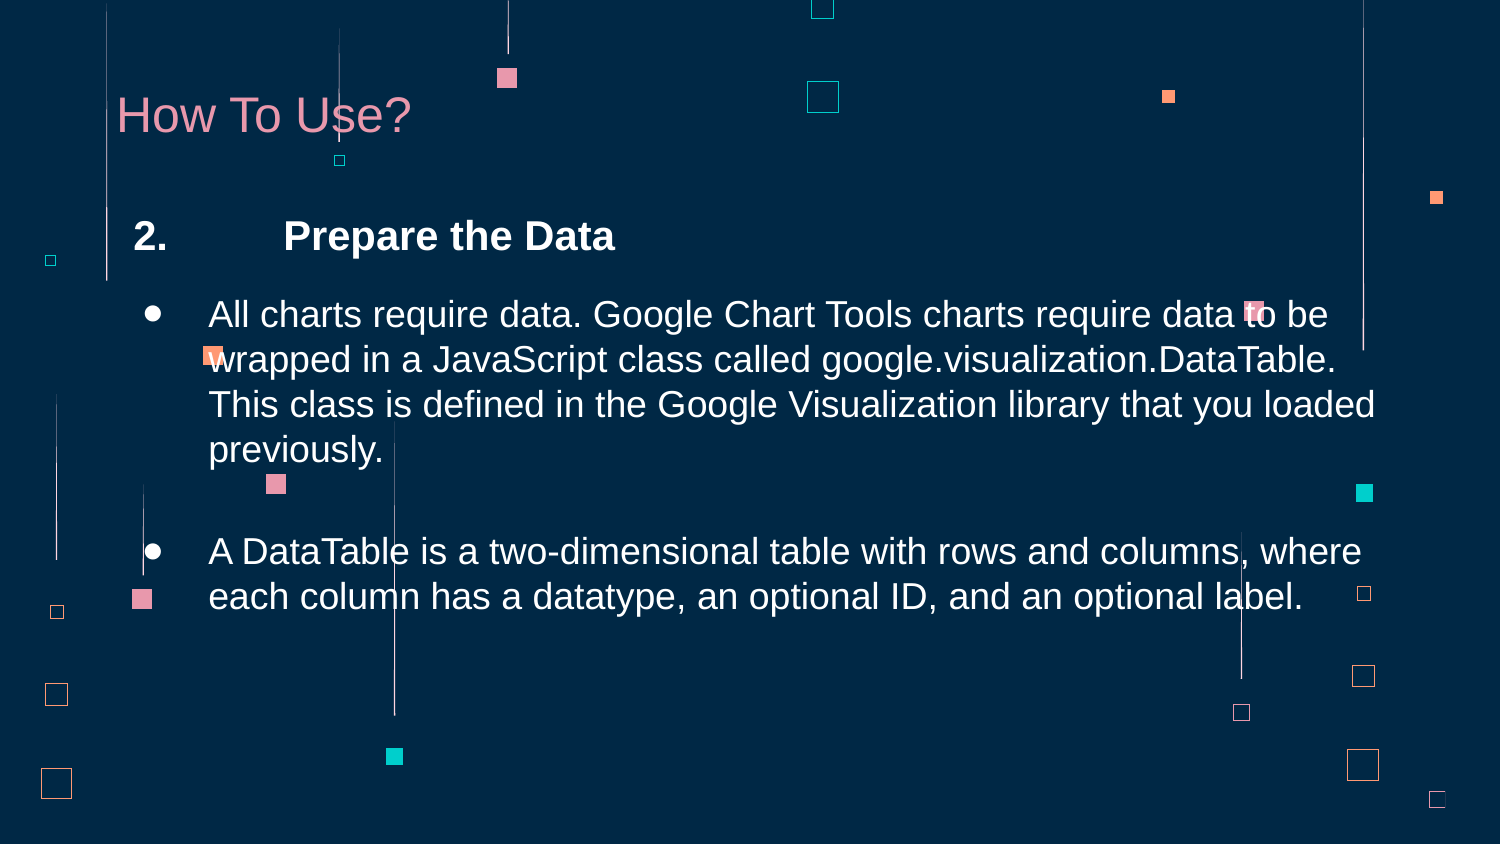

How To Use?
2.	Prepare the Data
All charts require data. Google Chart Tools charts require data to be wrapped in a JavaScript class called google.visualization.DataTable. This class is defined in the Google Visualization library that you loaded previously.
A DataTable is a two-dimensional table with rows and columns, where each column has a datatype, an optional ID, and an optional label.